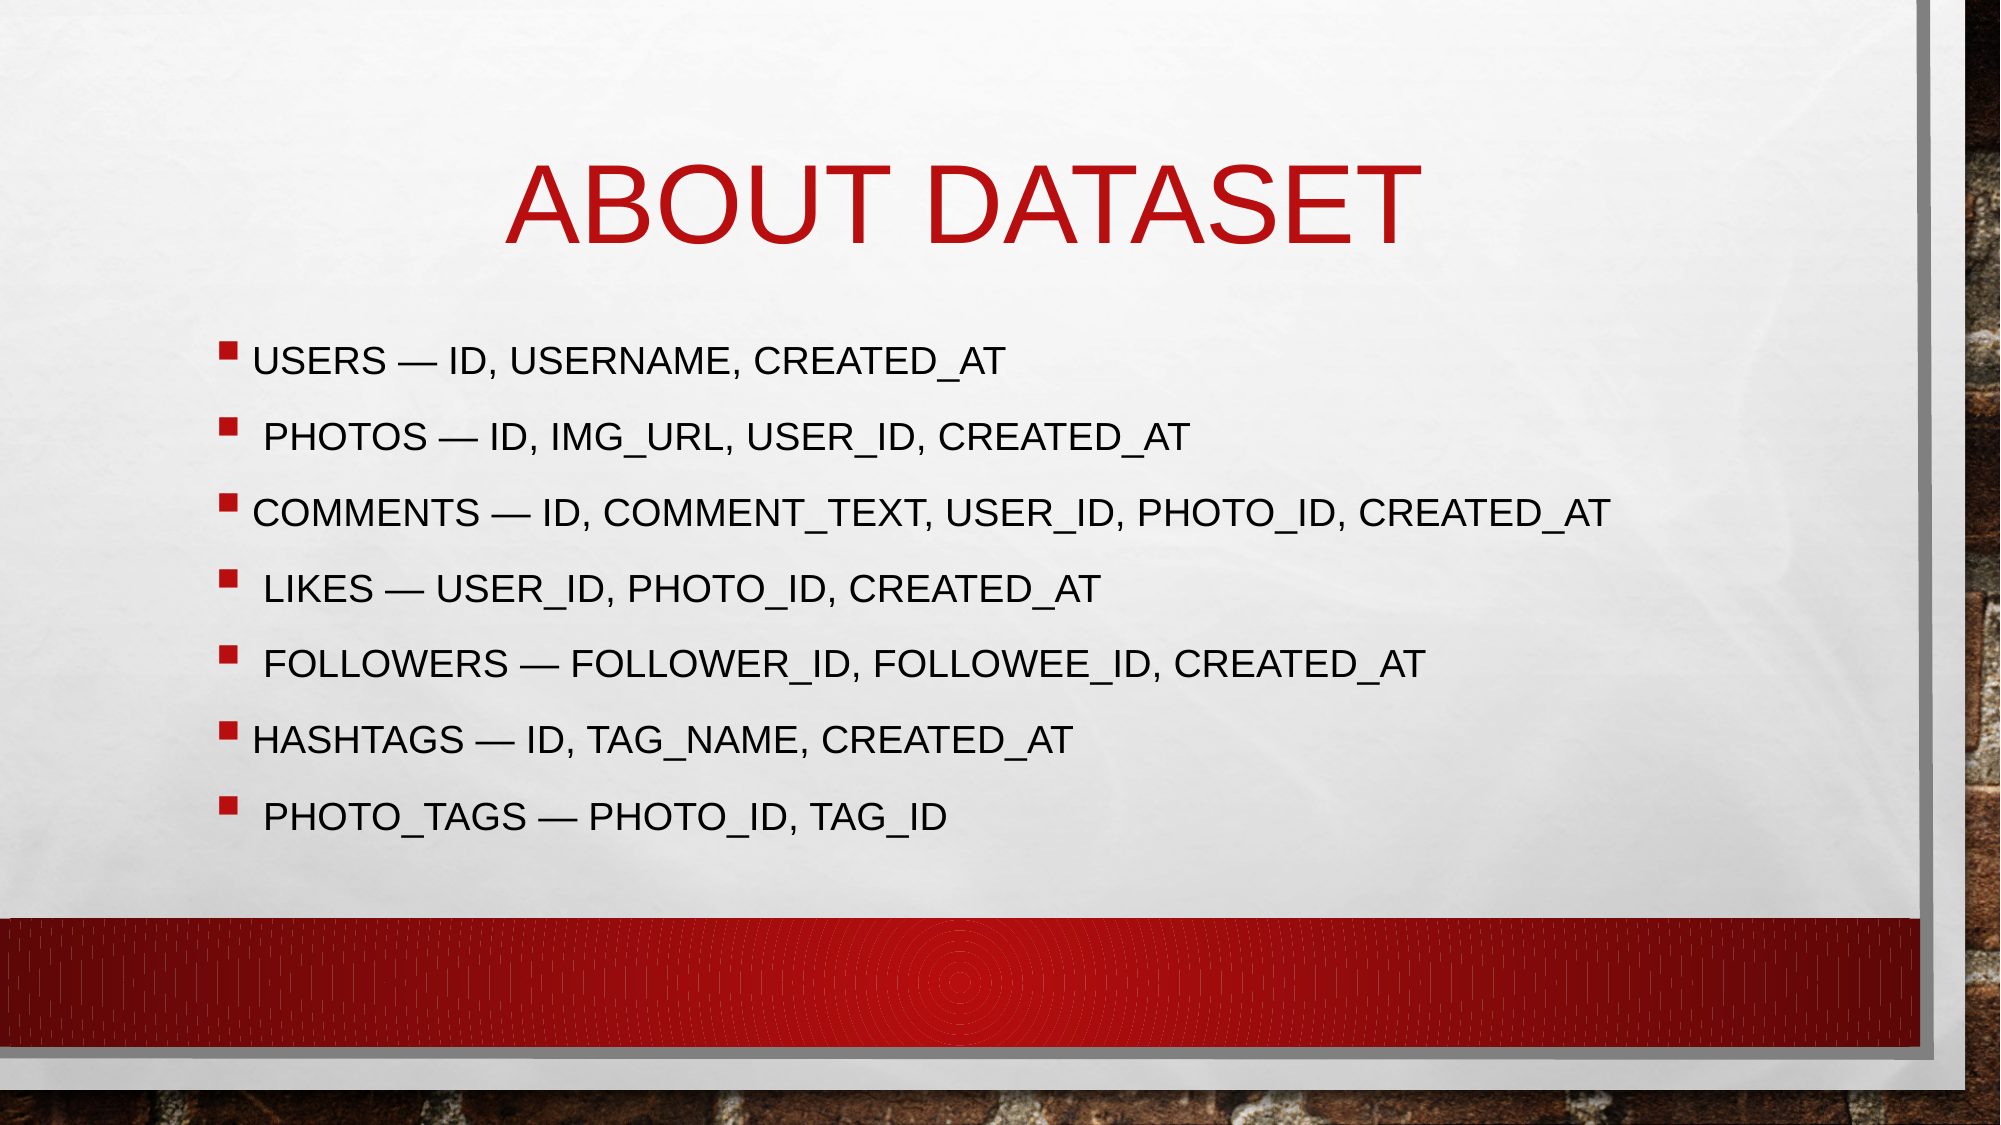

# About dataset
Users — id, username, created_at
 Photos — id, img_url, user_id, created_at
Comments — id, comment_text, user_id, photo_id, created_at
 Likes — user_id, photo_id, created_at
 Followers — follower_id, followee_id, created_at
Hashtags — id, tag_name, created_at
 Photo_tags — photo_id, tag_id